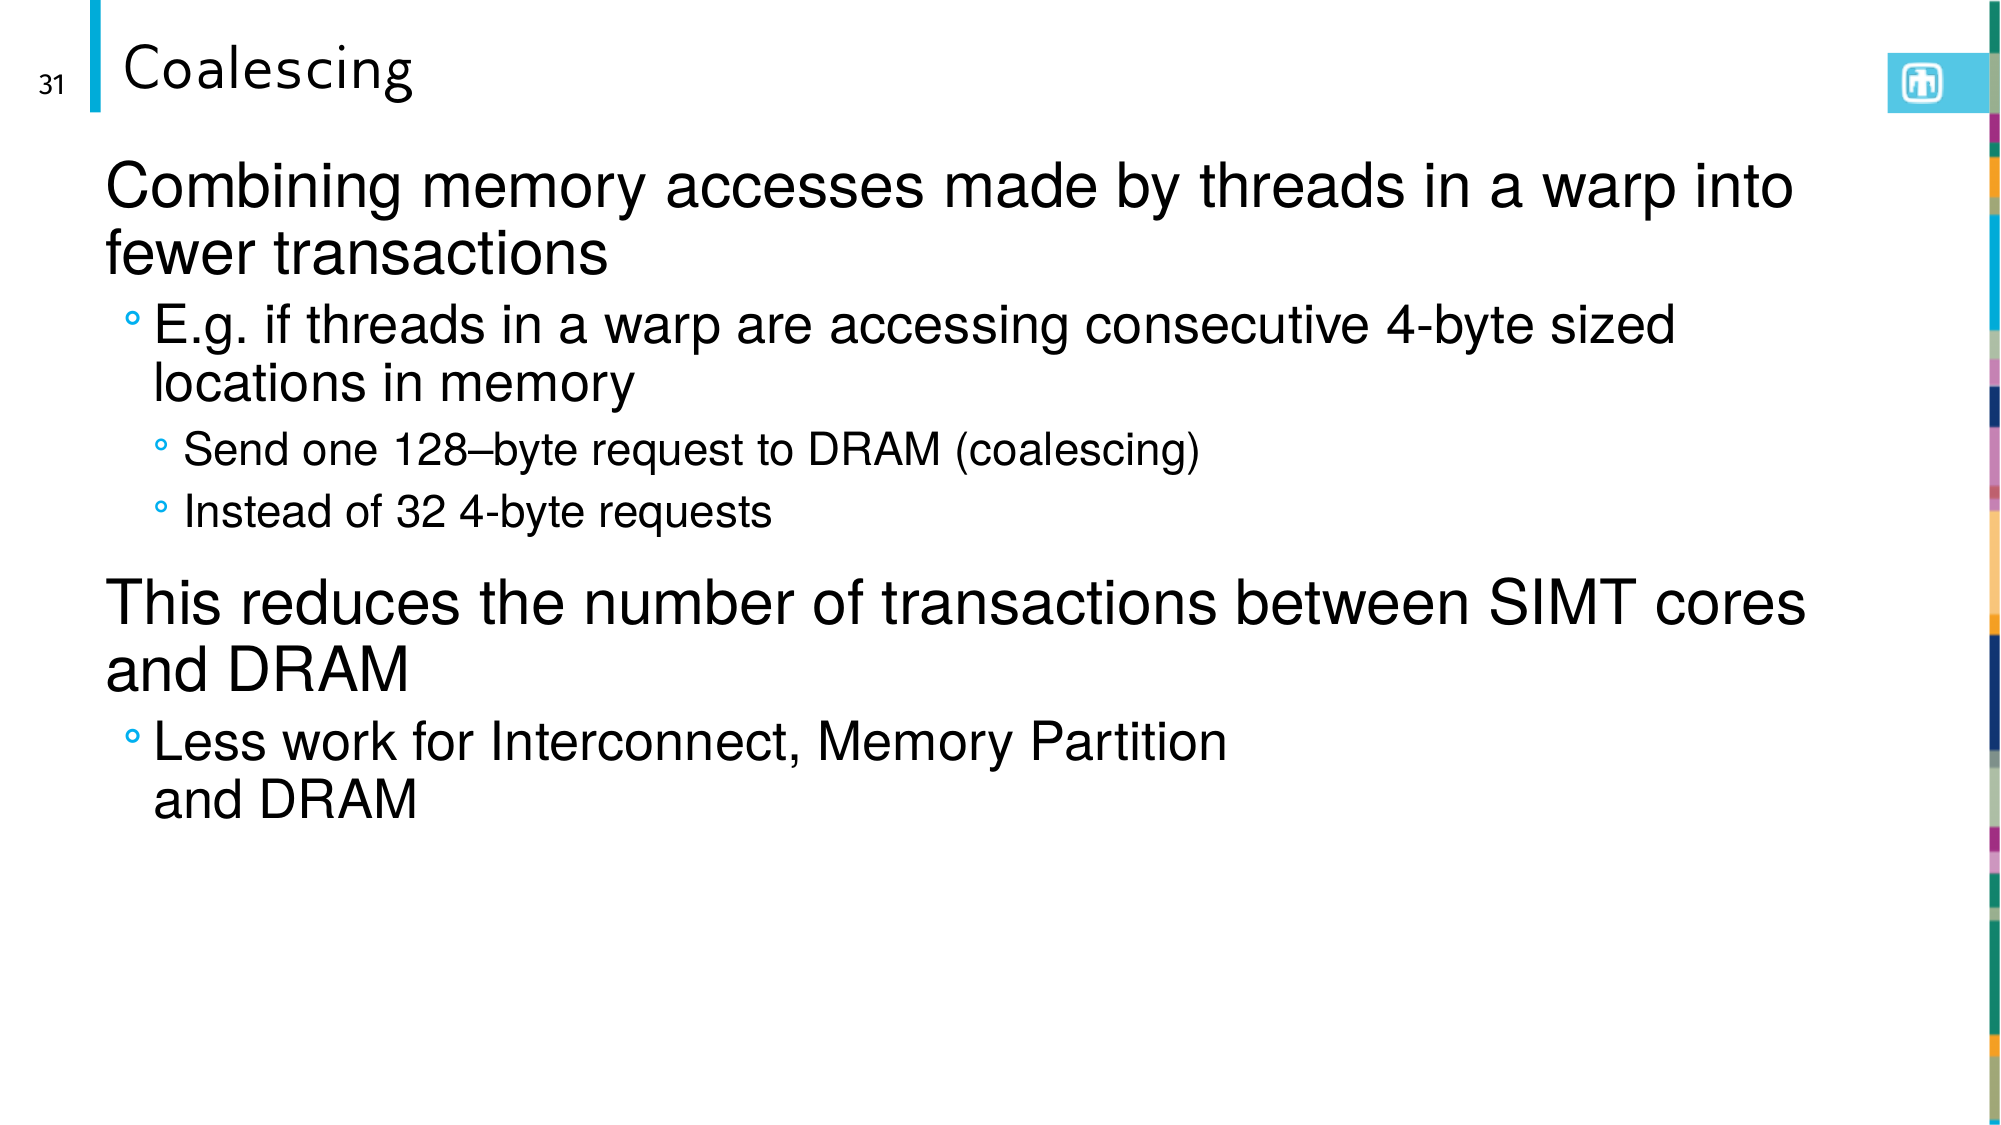

# Coalescing
31
Combining memory accesses made by threads in a warp into fewer transactions
E.g. if threads in a warp are accessing consecutive 4-byte sized locations in memory
Send one 128–byte request to DRAM (coalescing)
Instead of 32 4-byte requests
This reduces the number of transactions between SIMT cores and DRAM
Less work for Interconnect, Memory Partition
and DRAM